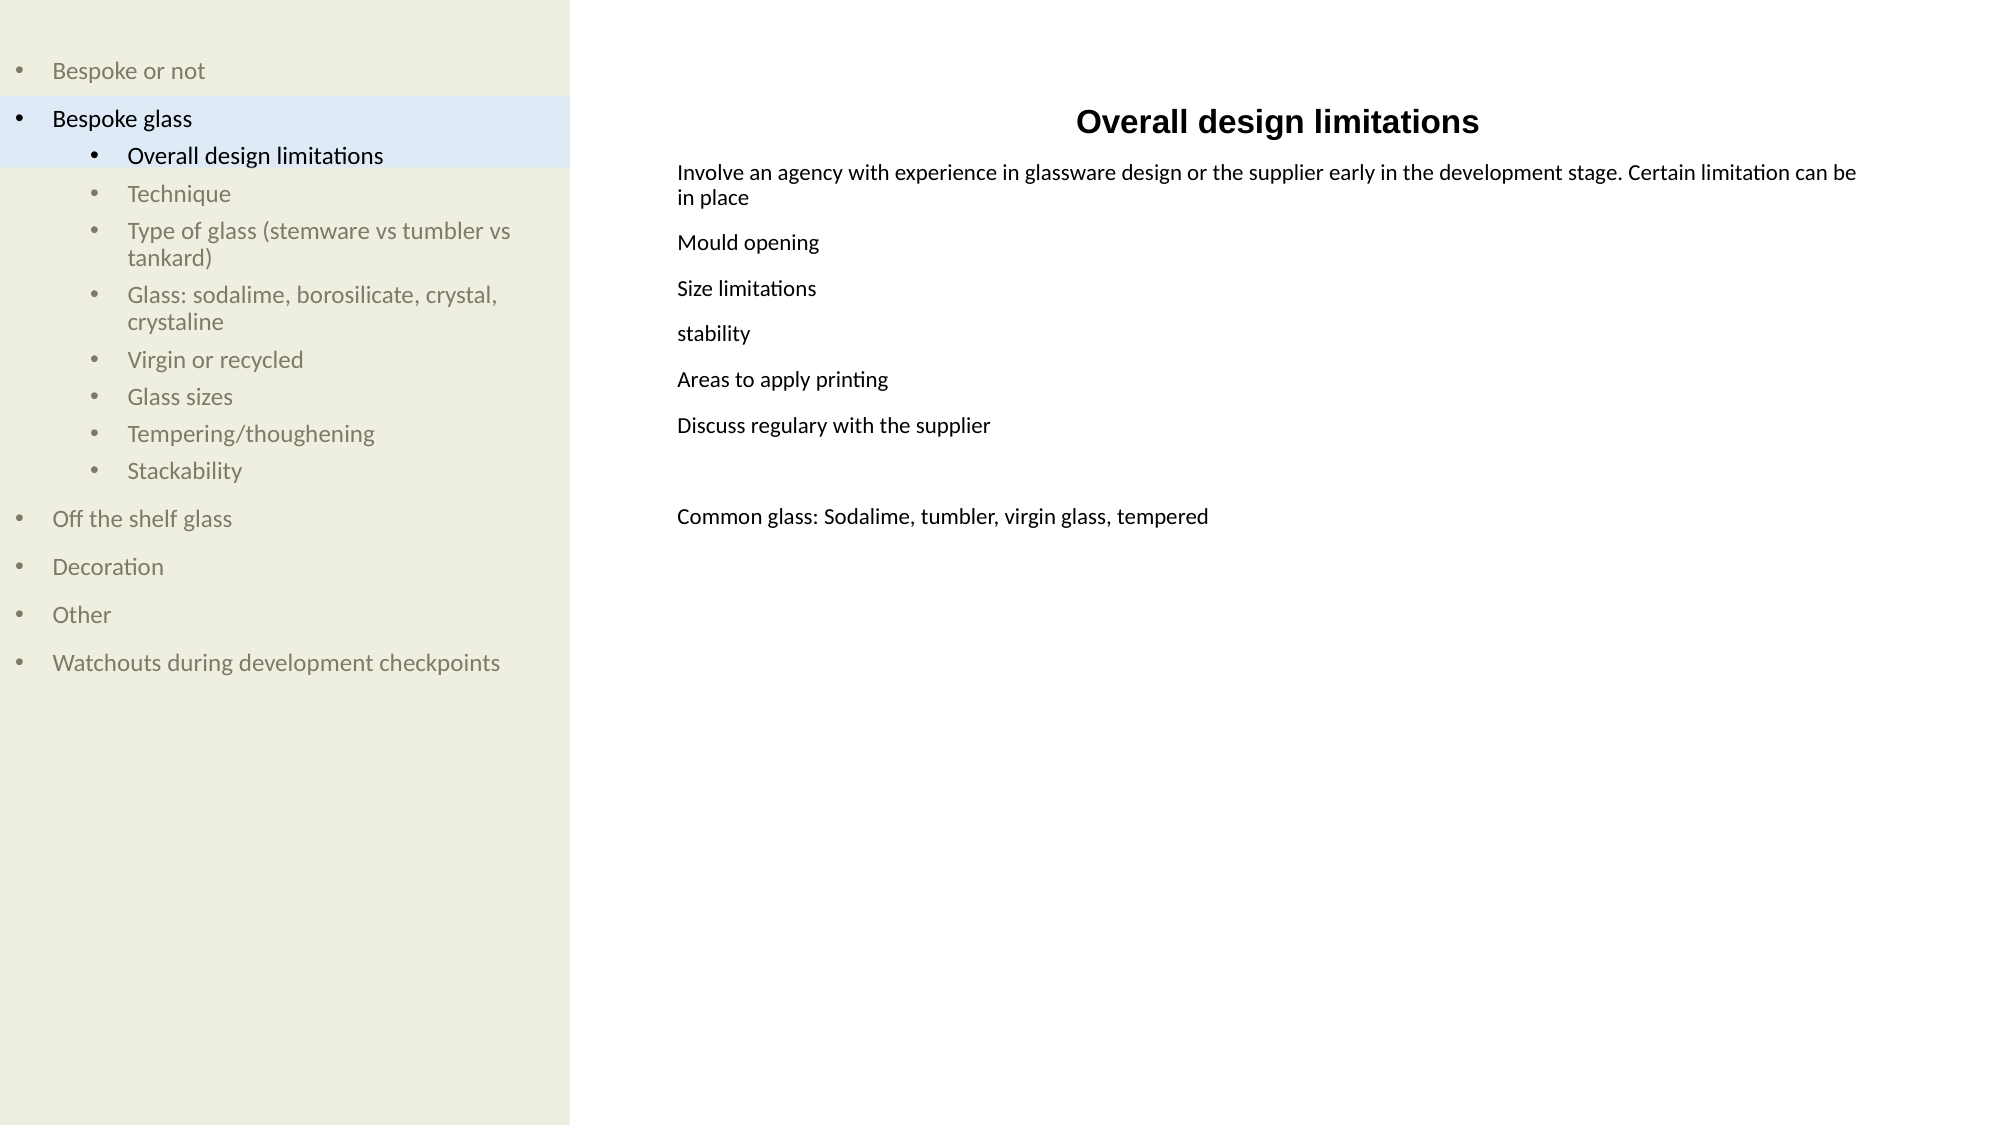

Bespoke or not
Bespoke glass
Overall design limitations
Technique
Type of glass (stemware vs tumbler vs tankard)
Glass: sodalime, borosilicate, crystal, crystaline
Virgin or recycled
Glass sizes
Tempering/thoughening
Stackability
Off the shelf glass
Decoration
Other
Watchouts during development checkpoints

Overall design limitations
Involve an agency with experience in glassware design or the supplier early in the development stage. Certain limitation can be in place
Mould opening
Size limitations
stability
Areas to apply printing
Discuss regulary with the supplier

Common glass: Sodalime, tumbler, virgin glass, tempered